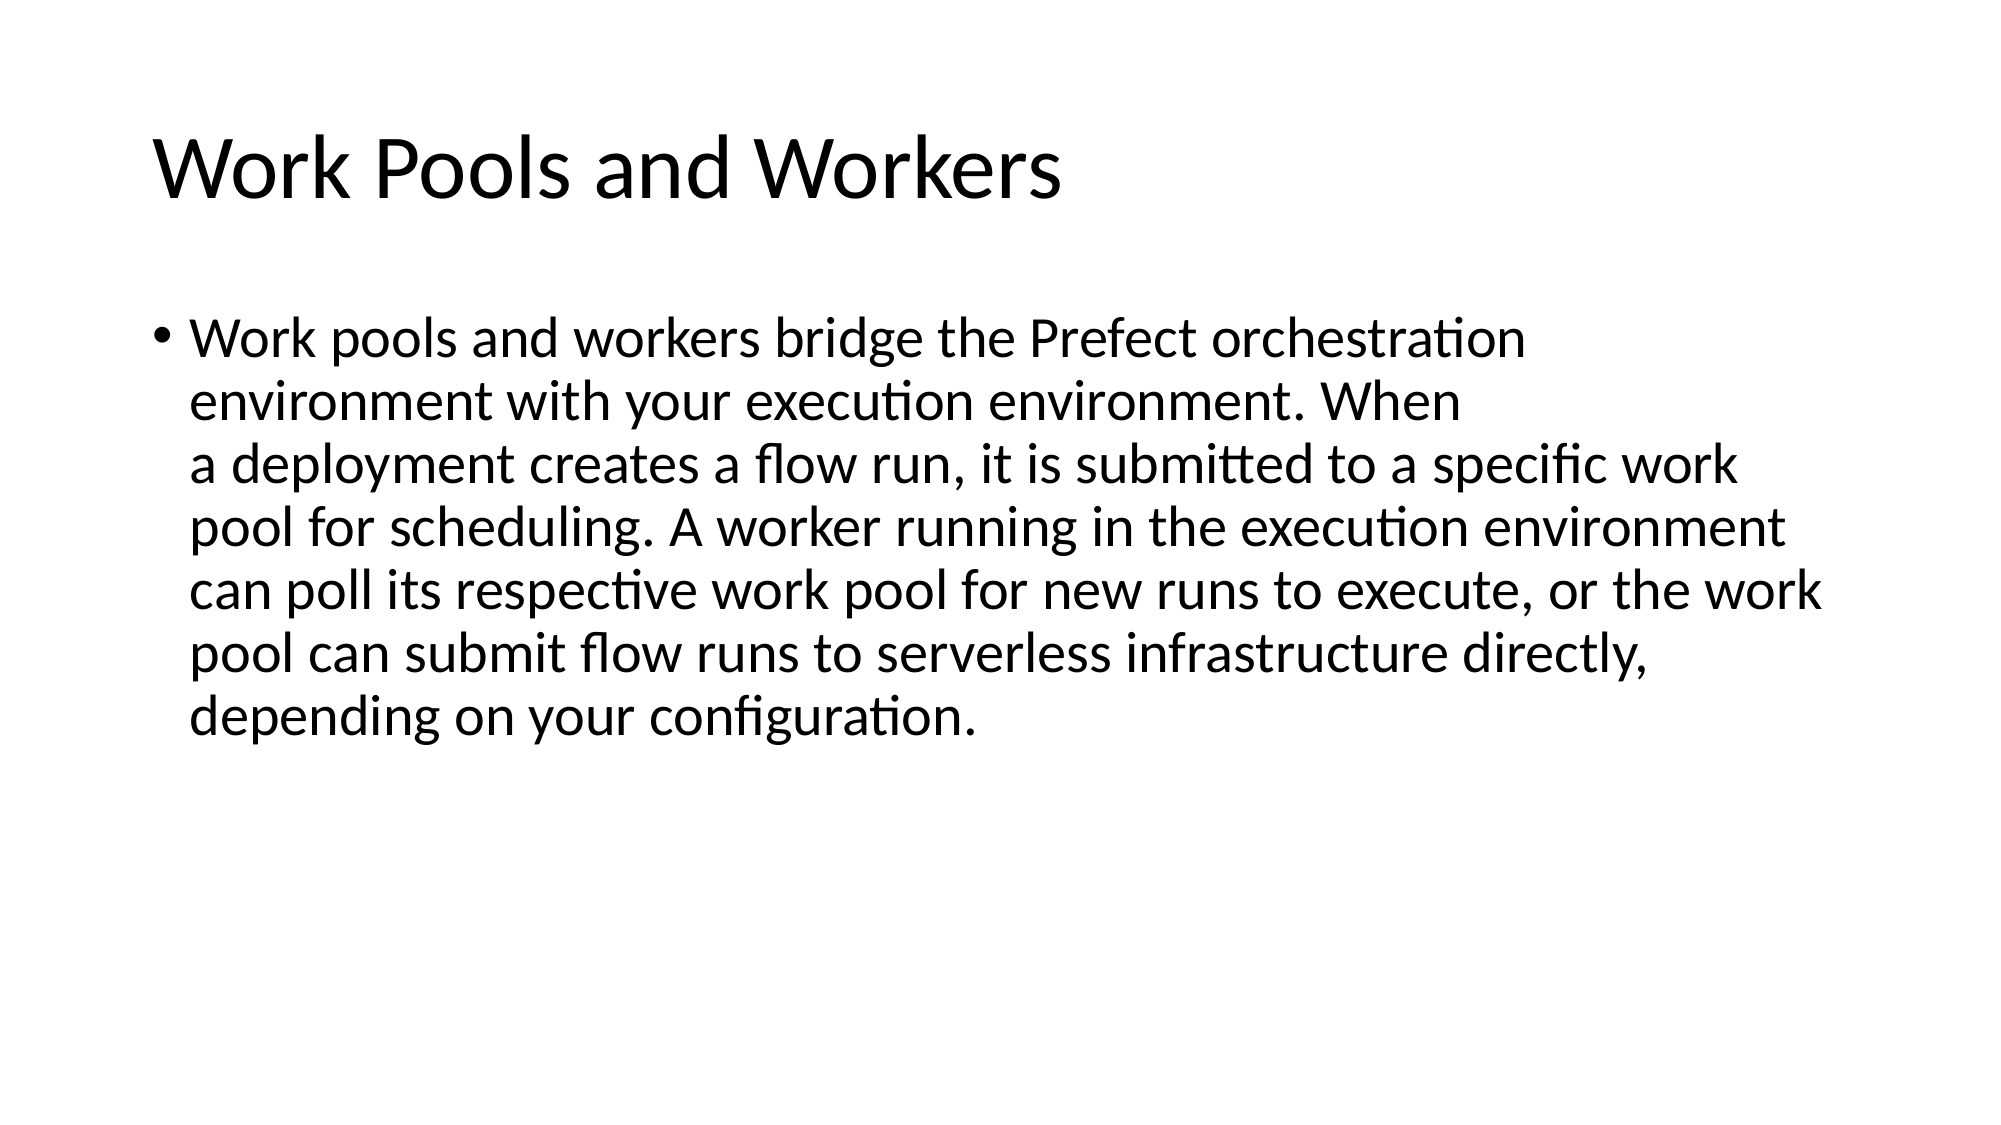

# Work Pools and Workers
Work pools and workers bridge the Prefect orchestration environment with your execution environment. When a deployment creates a flow run, it is submitted to a specific work pool for scheduling. A worker running in the execution environment can poll its respective work pool for new runs to execute, or the work pool can submit flow runs to serverless infrastructure directly, depending on your configuration.